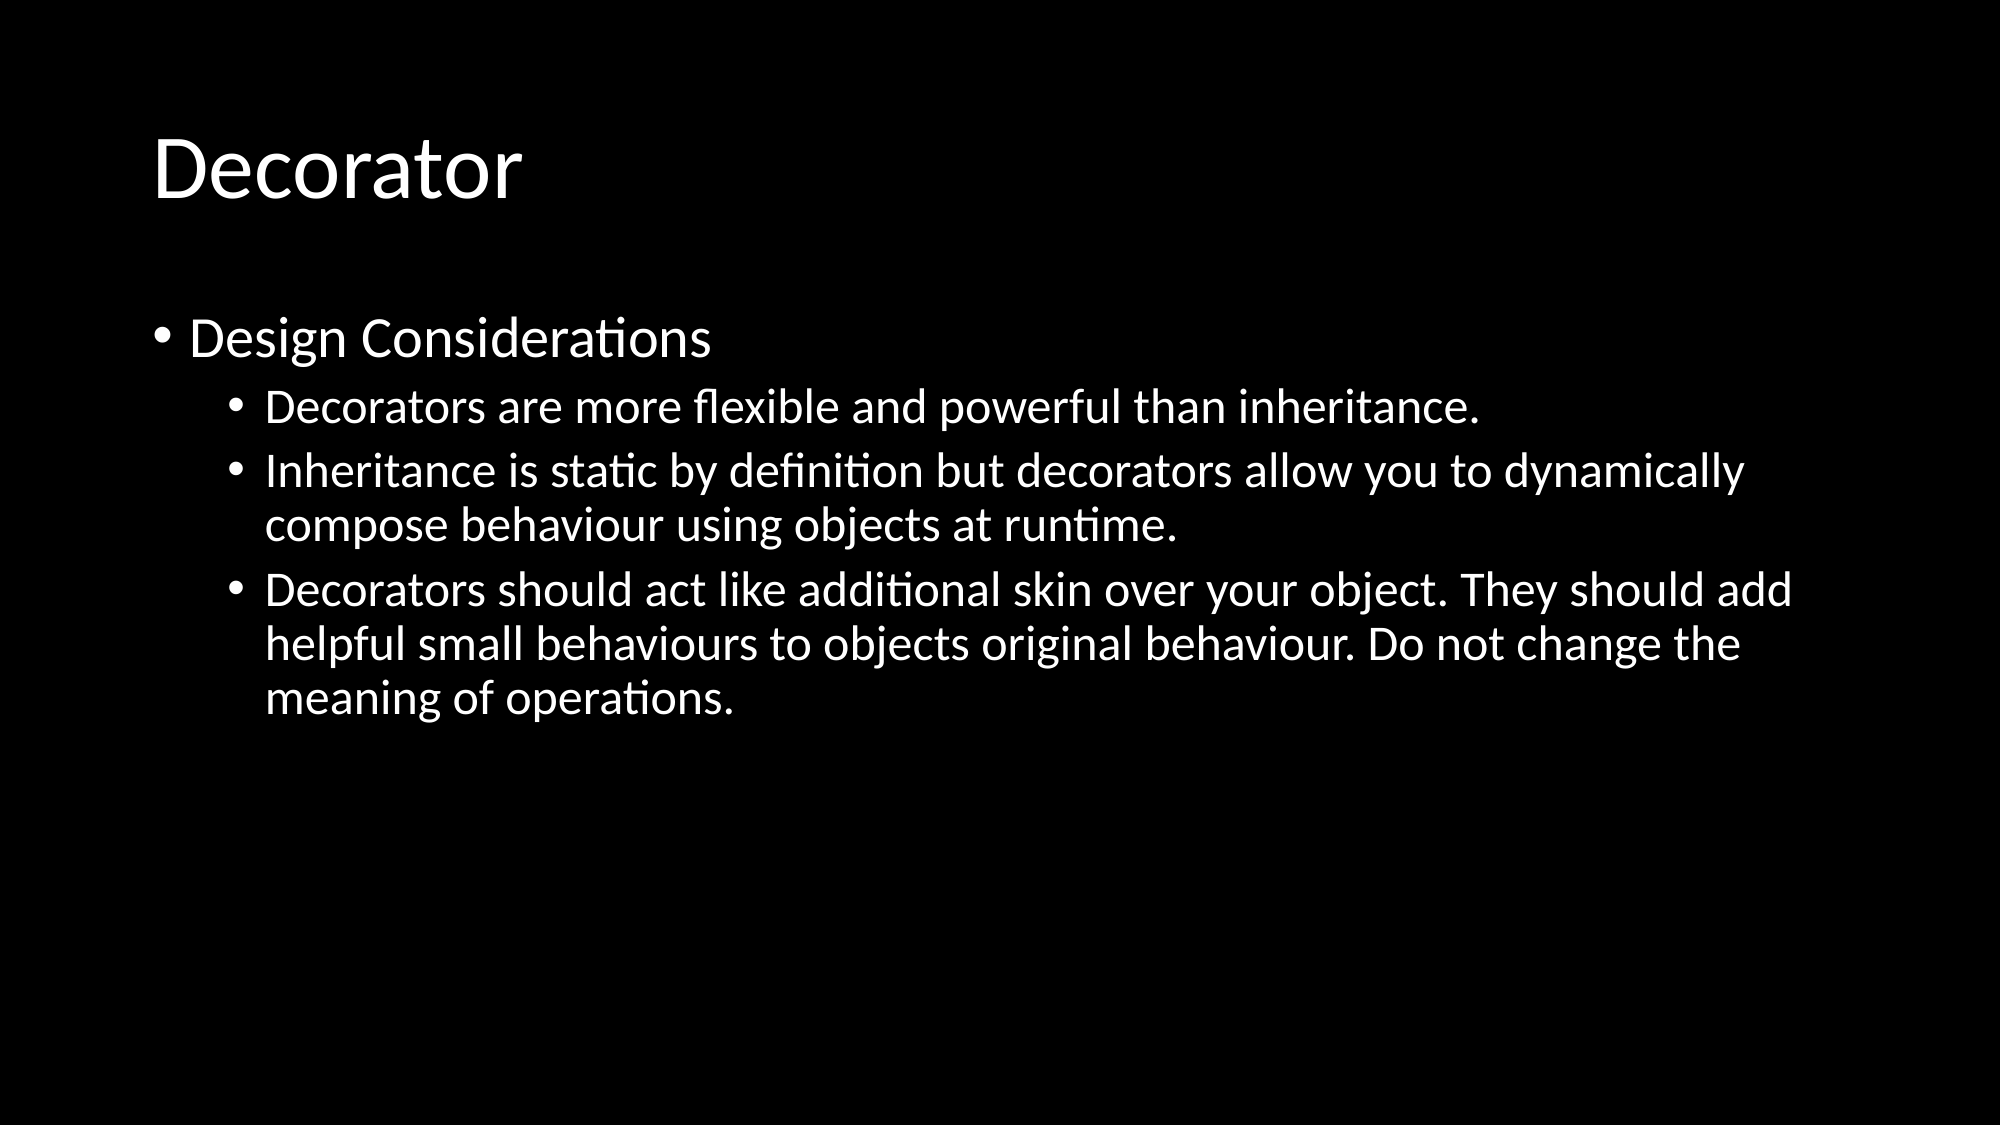

# Decorator
Design Considerations
Decorators are more flexible and powerful than inheritance.
Inheritance is static by definition but decorators allow you to dynamically compose behaviour using objects at runtime.
Decorators should act like additional skin over your object. They should add helpful small behaviours to objects original behaviour. Do not change the meaning of operations.